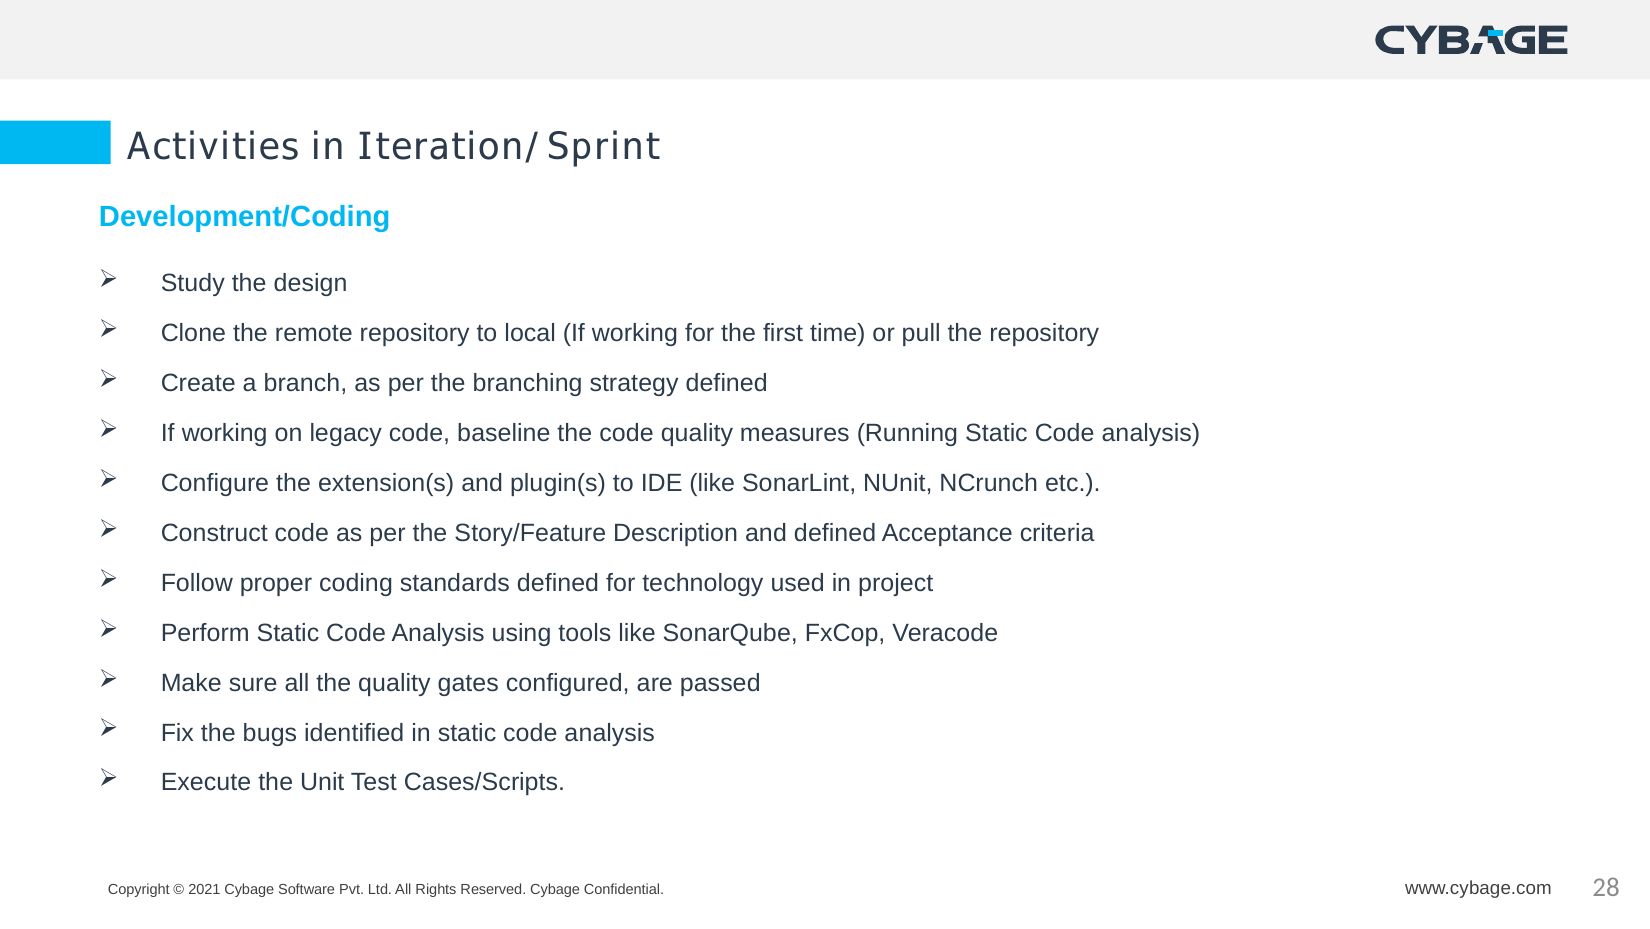

Activities in Iteration/Sprint

Development/Coding

Study the design
Clone the remote repository to local (If working for the first time) or pull the repository
Create a branch, as per the branching strategy defined
If working on legacy code, baseline the code quality measures (Running Static Code analysis)
Configure the extension(s) and plugin(s) to IDE (like SonarLint, NUnit, NCrunch etc.).
Construct code as per the Story/Feature Description and defined Acceptance criteria
Follow proper coding standards defined for technology used in project
Perform Static Code Analysis using tools like SonarQube, FxCop, Veracode
Make sure all the quality gates configured, are passed
Fix the bugs identified in static code analysis
Execute the Unit Test Cases/Scripts.

28